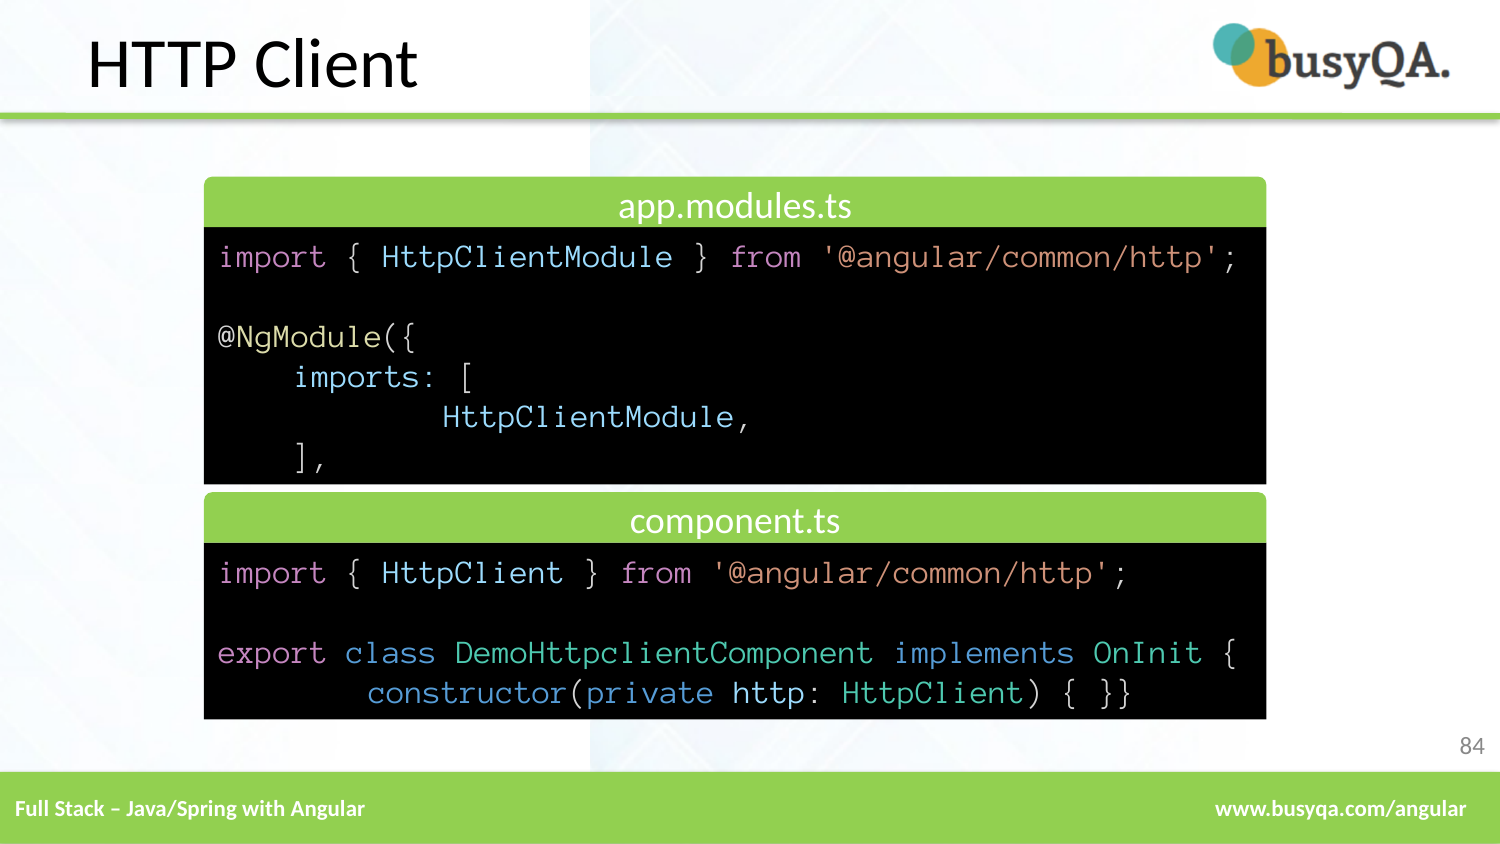

# HTTP Client
app.modules.ts
import { HttpClientModule } from '@angular/common/http';
@NgModule({
imports: [
	HttpClientModule,
],
component.ts
import { HttpClient } from '@angular/common/http';
export class DemoHttpclientComponent implements OnInit {
	constructor(private http: HttpClient) { }}